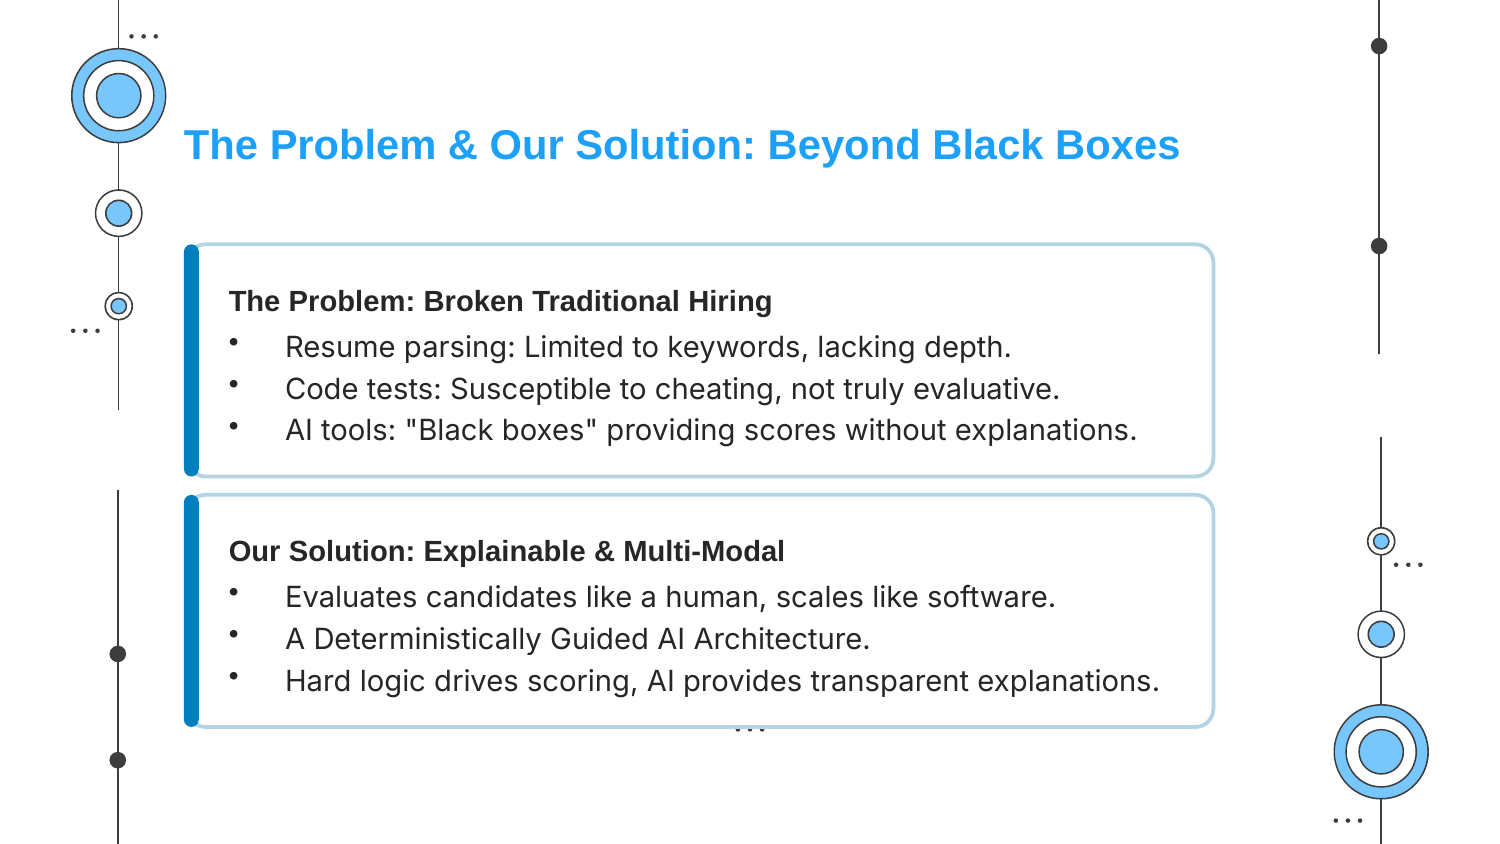

The Problem & Our Solution: Beyond Black Boxes

The Problem: Broken Traditional Hiring
Resume parsing: Limited to keywords, lacking depth.
Code tests: Susceptible to cheating, not truly evaluative.
AI tools: "Black boxes" providing scores without explanations.

Our Solution: Explainable & Multi-Modal
Evaluates candidates like a human, scales like software.
A Deterministically Guided AI Architecture.
Hard logic drives scoring, AI provides transparent explanations.